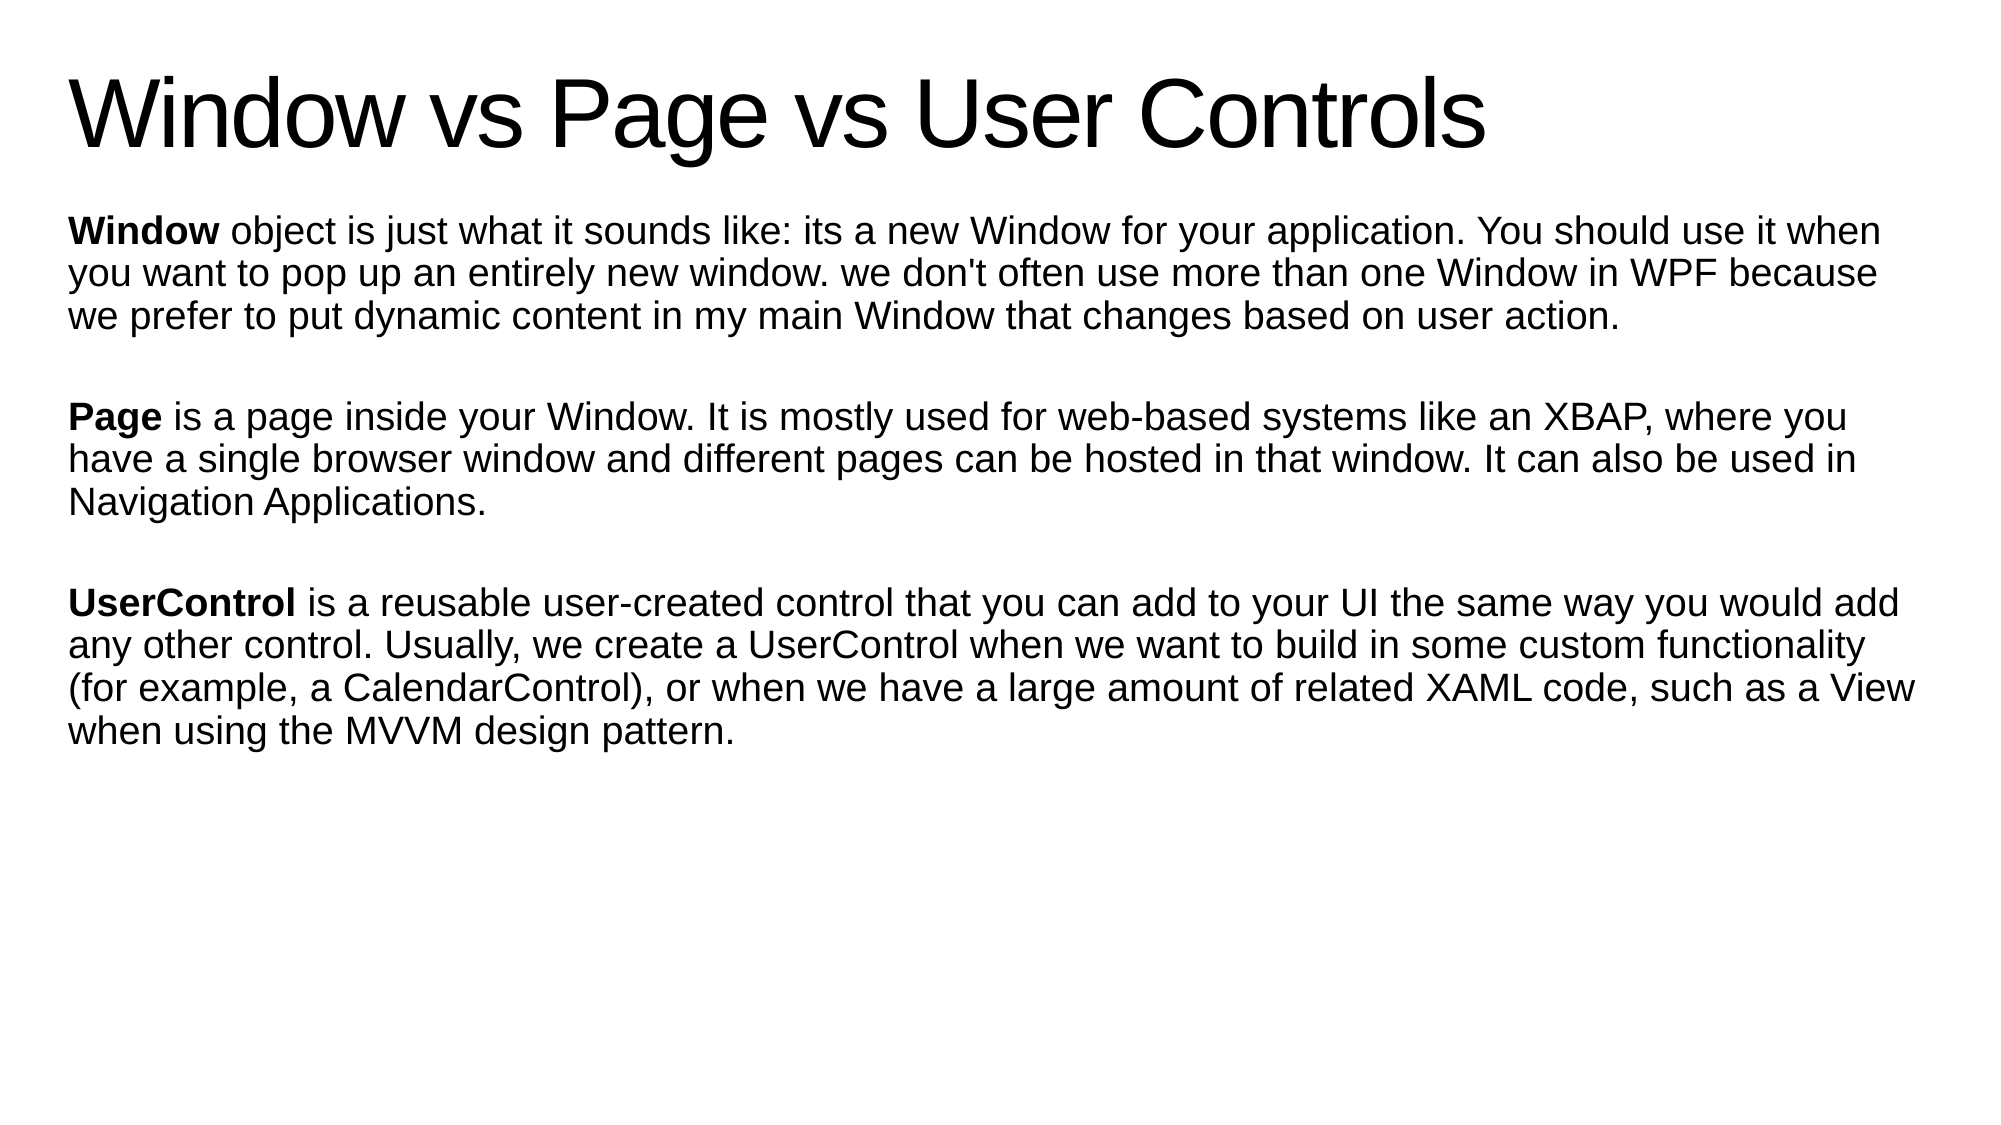

# Window vs Page vs User Controls
Window object is just what it sounds like: its a new Window for your application. You should use it when you want to pop up an entirely new window. we don't often use more than one Window in WPF because we prefer to put dynamic content in my main Window that changes based on user action.

Page is a page inside your Window. It is mostly used for web-based systems like an XBAP, where you have a single browser window and different pages can be hosted in that window. It can also be used in Navigation Applications.

UserControl is a reusable user-created control that you can add to your UI the same way you would add any other control. Usually, we create a UserControl when we want to build in some custom functionality (for example, a CalendarControl), or when we have a large amount of related XAML code, such as a View when using the MVVM design pattern.